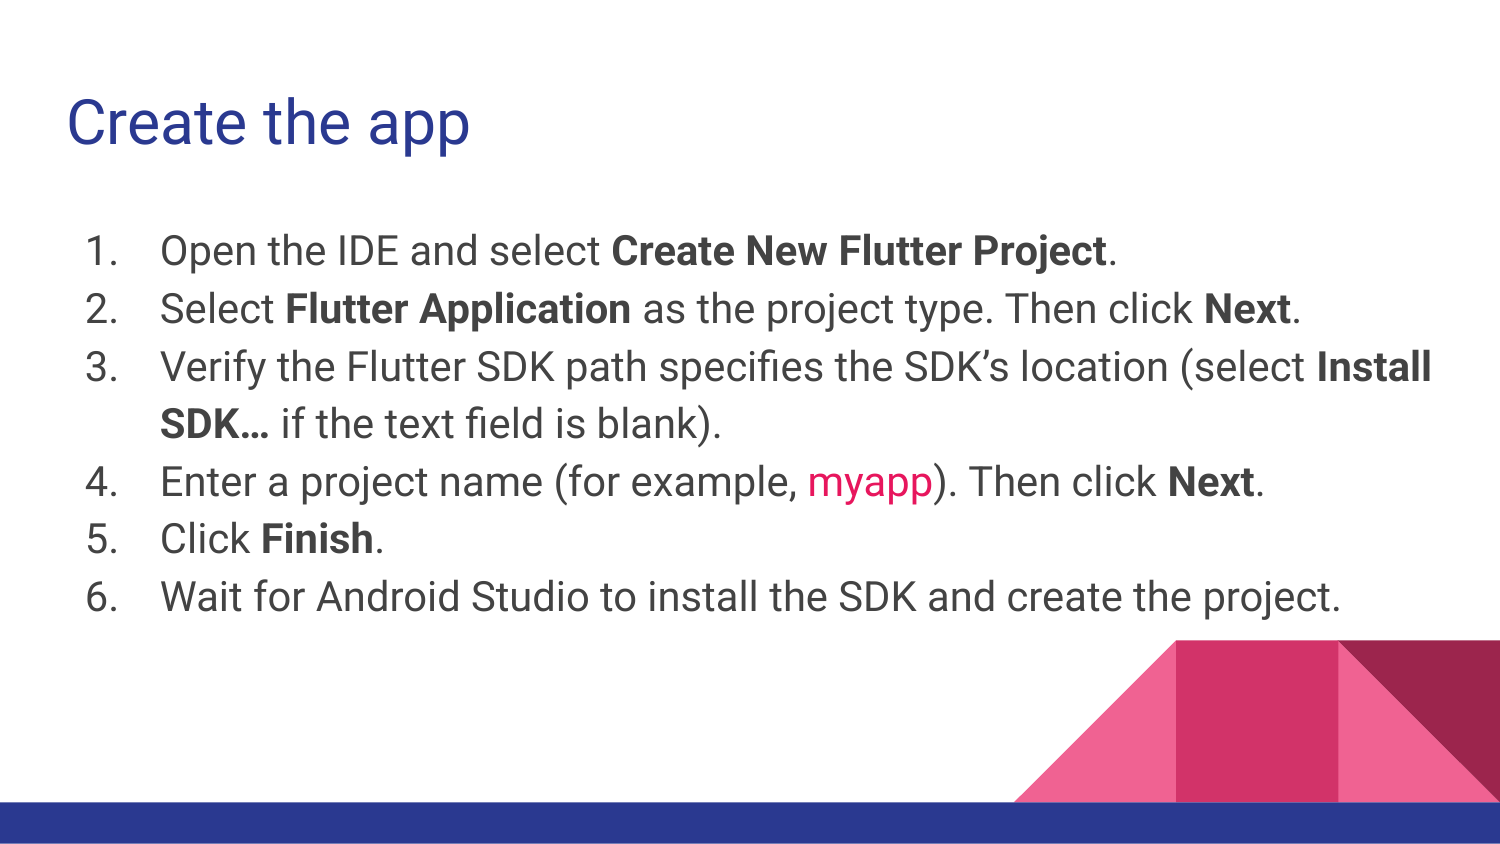

# Create the app
Open the IDE and select Create New Flutter Project.
Select Flutter Application as the project type. Then click Next.
Verify the Flutter SDK path specifies the SDK’s location (select Install SDK… if the text field is blank).
Enter a project name (for example, myapp). Then click Next.
Click Finish.
Wait for Android Studio to install the SDK and create the project.